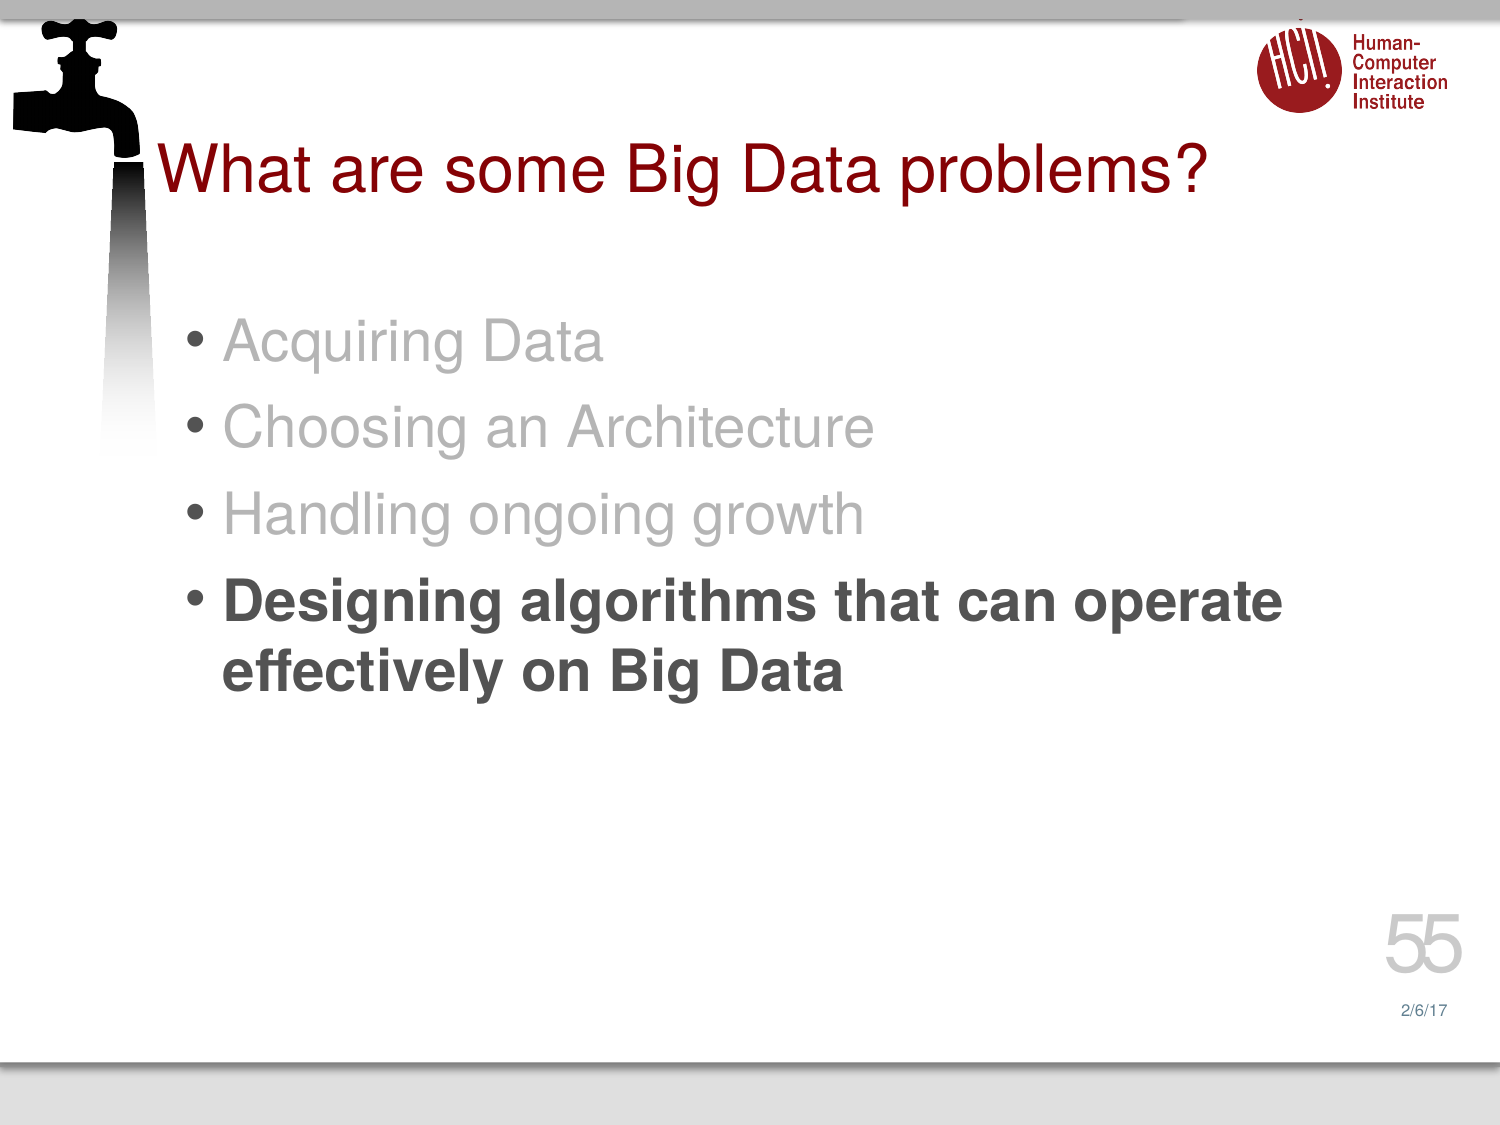

# What are some Big Data problems?
Acquiring Data
Choosing an Architecture
Handling ongoing growth
Designing algorithms that can operate effectively on Big Data

55
2/6/17